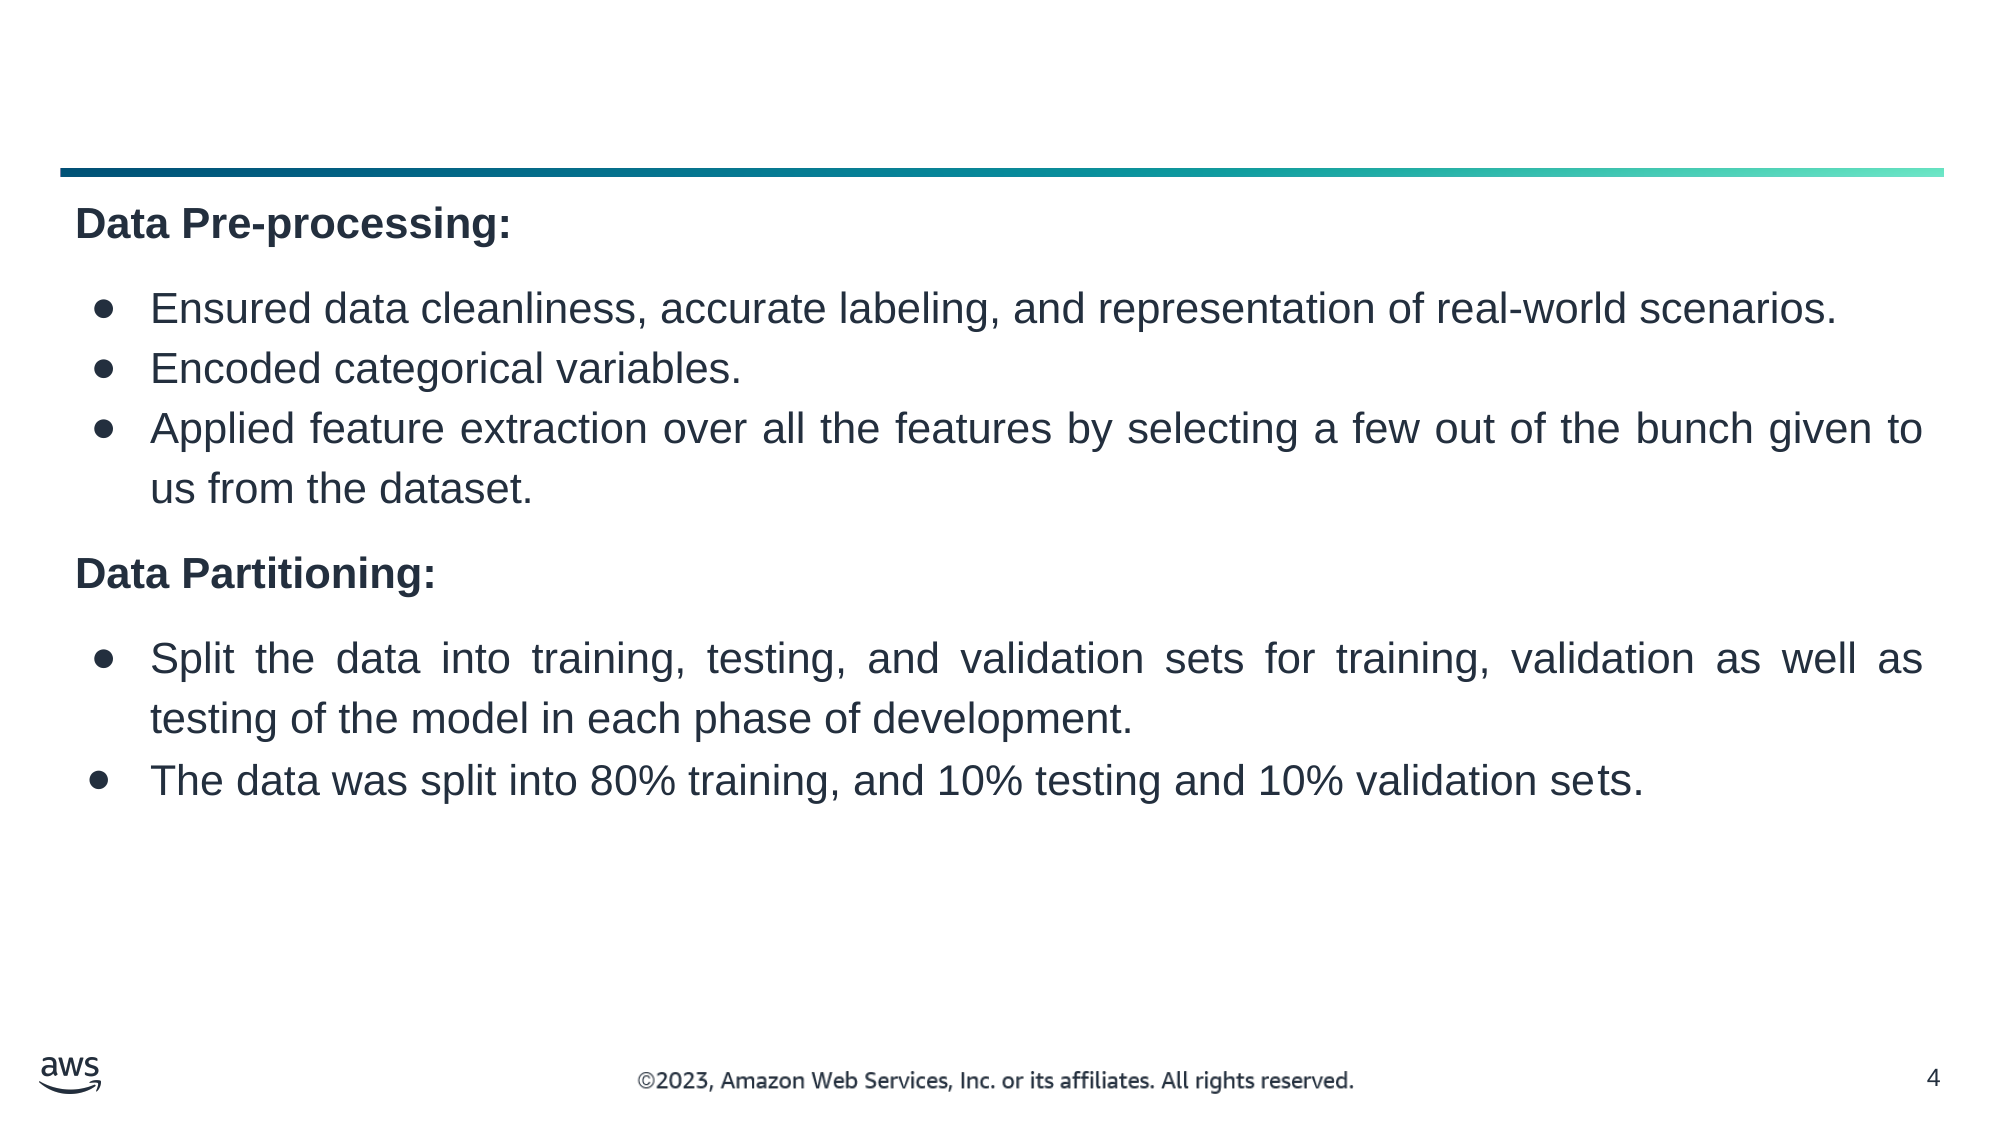

Data Pre-processing:
Ensured data cleanliness, accurate labeling, and representation of real-world scenarios.
Encoded categorical variables.
Applied feature extraction over all the features by selecting a few out of the bunch given to us from the dataset.
Data Partitioning:
Split the data into training, testing, and validation sets for training, validation as well as testing of the model in each phase of development.
The data was split into 80% training, and 10% testing and 10% validation sets.

4